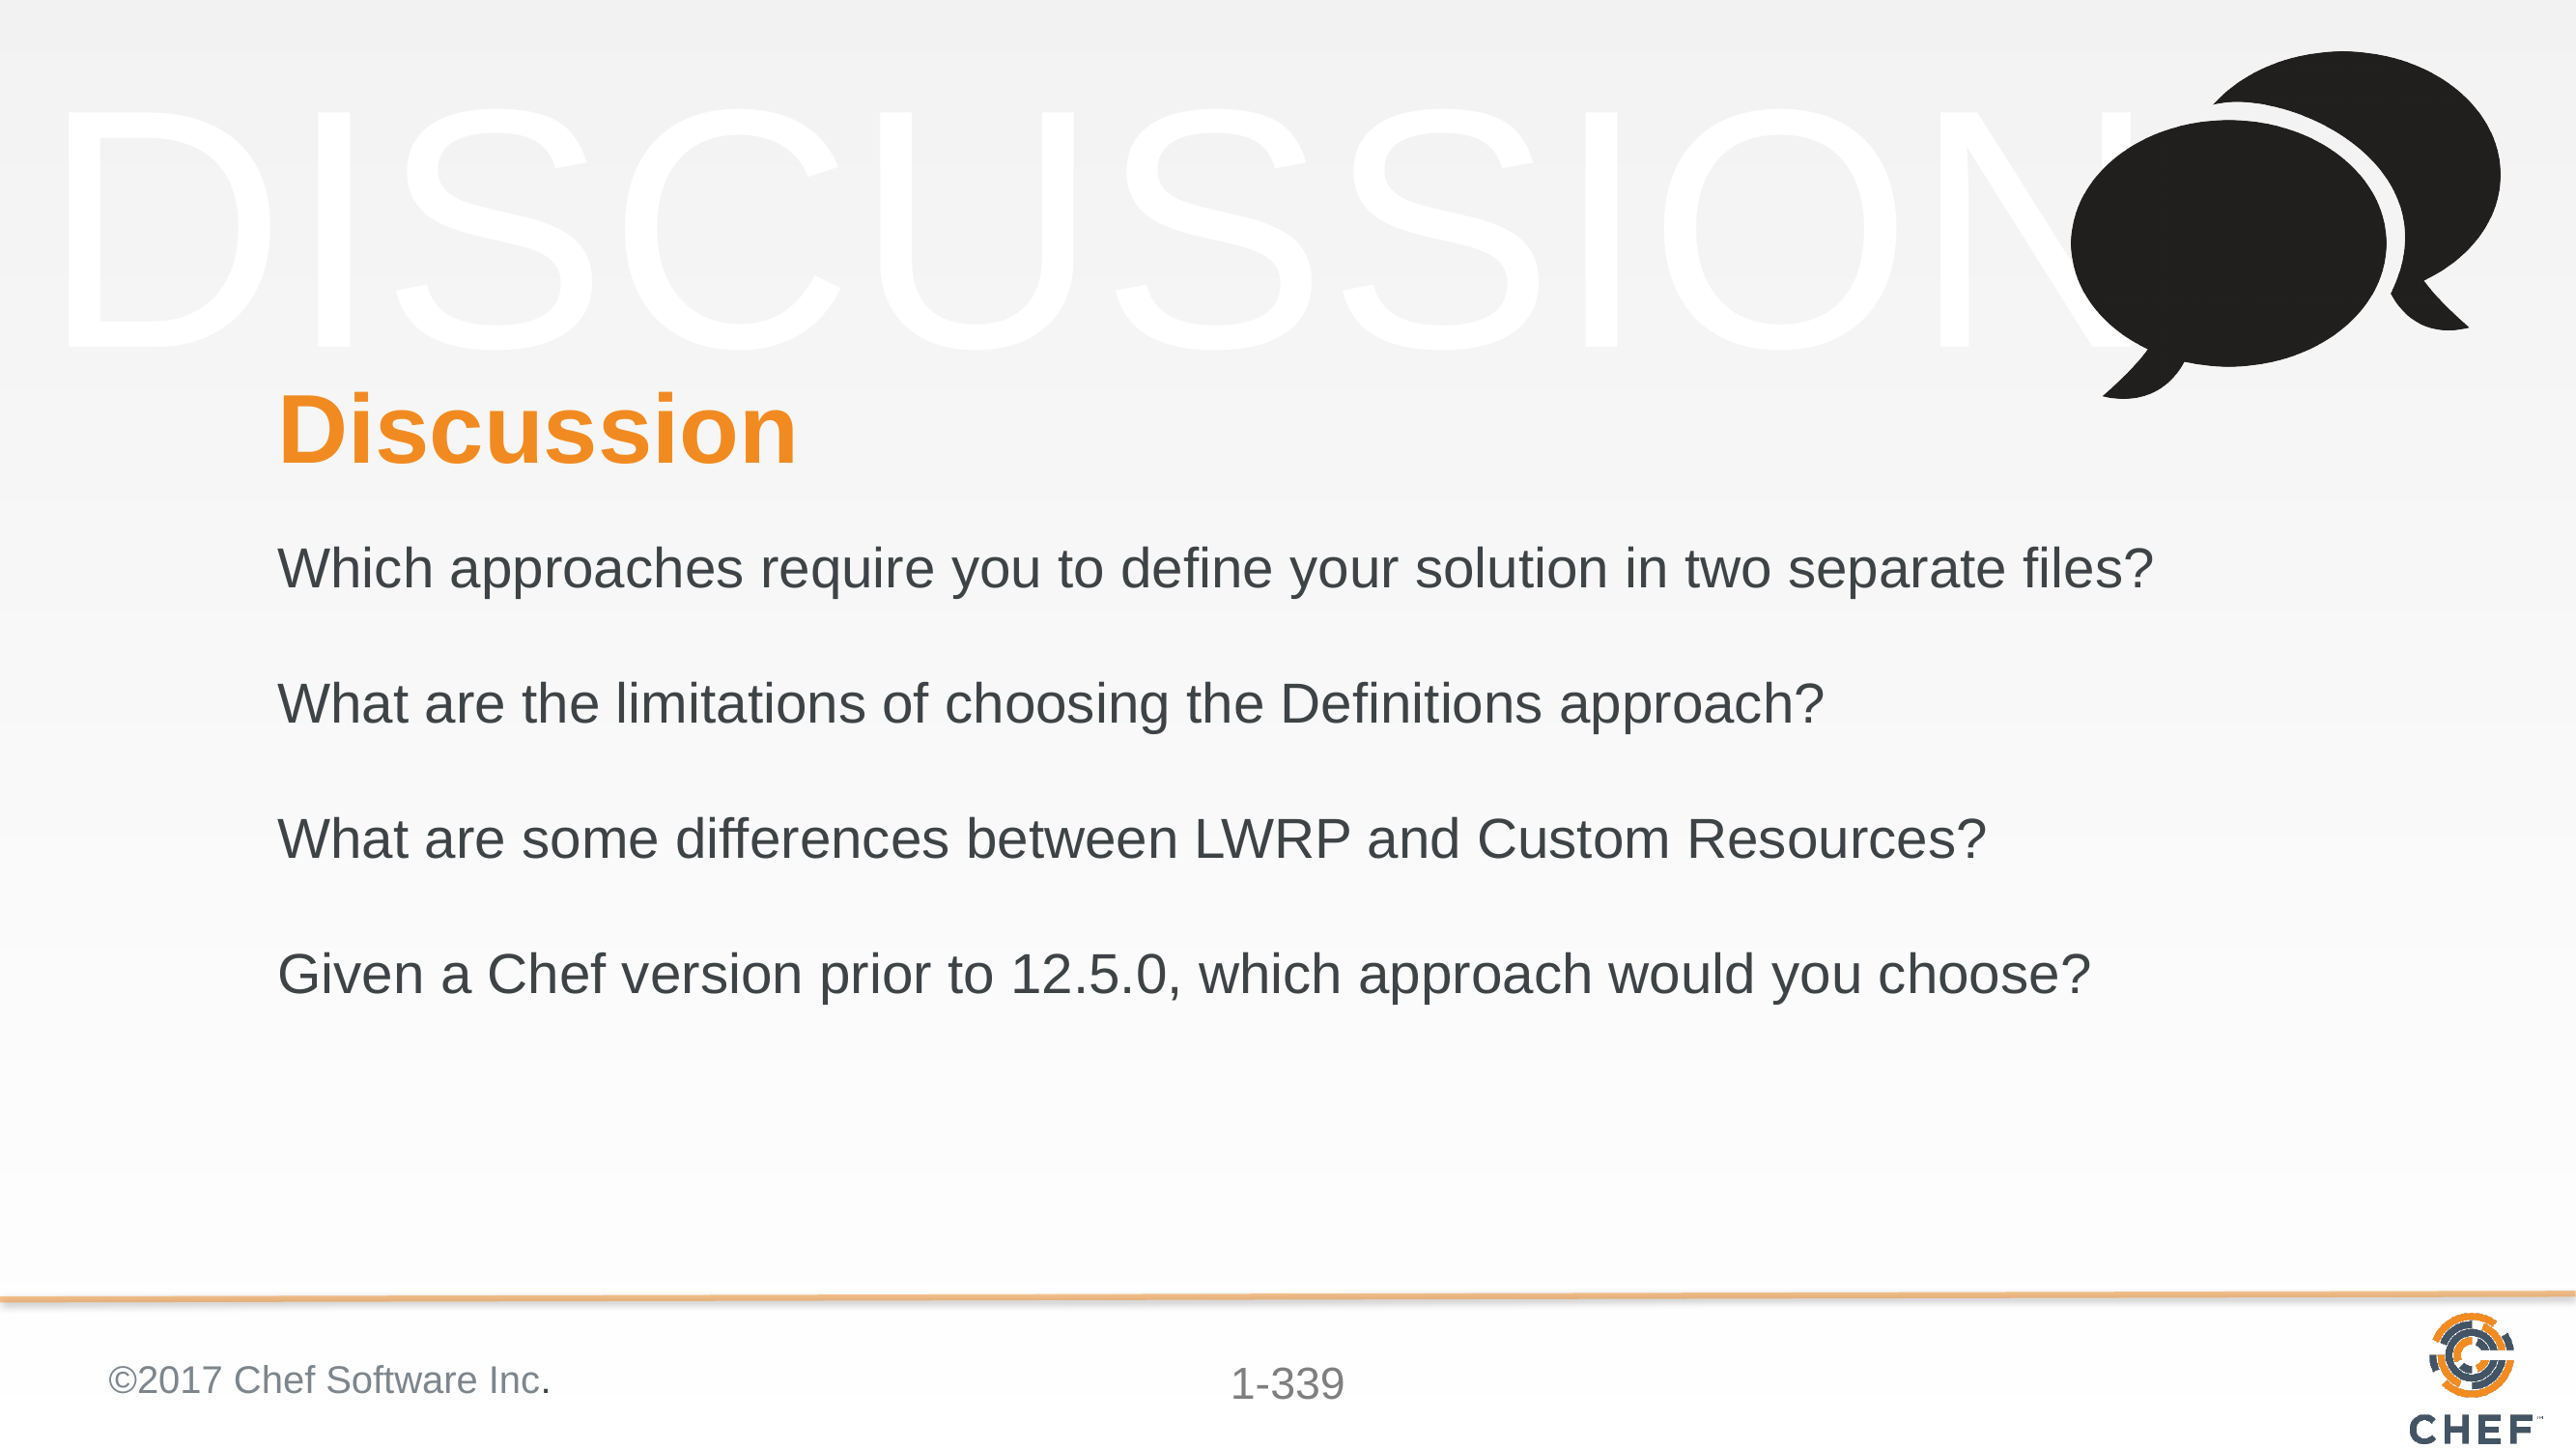

# Discussion
Which approaches require you to define your solution in two separate files?

What are the limitations of choosing the Definitions approach?

What are some differences between LWRP and Custom Resources?

Given a Chef version prior to 12.5.0, which approach would you choose?